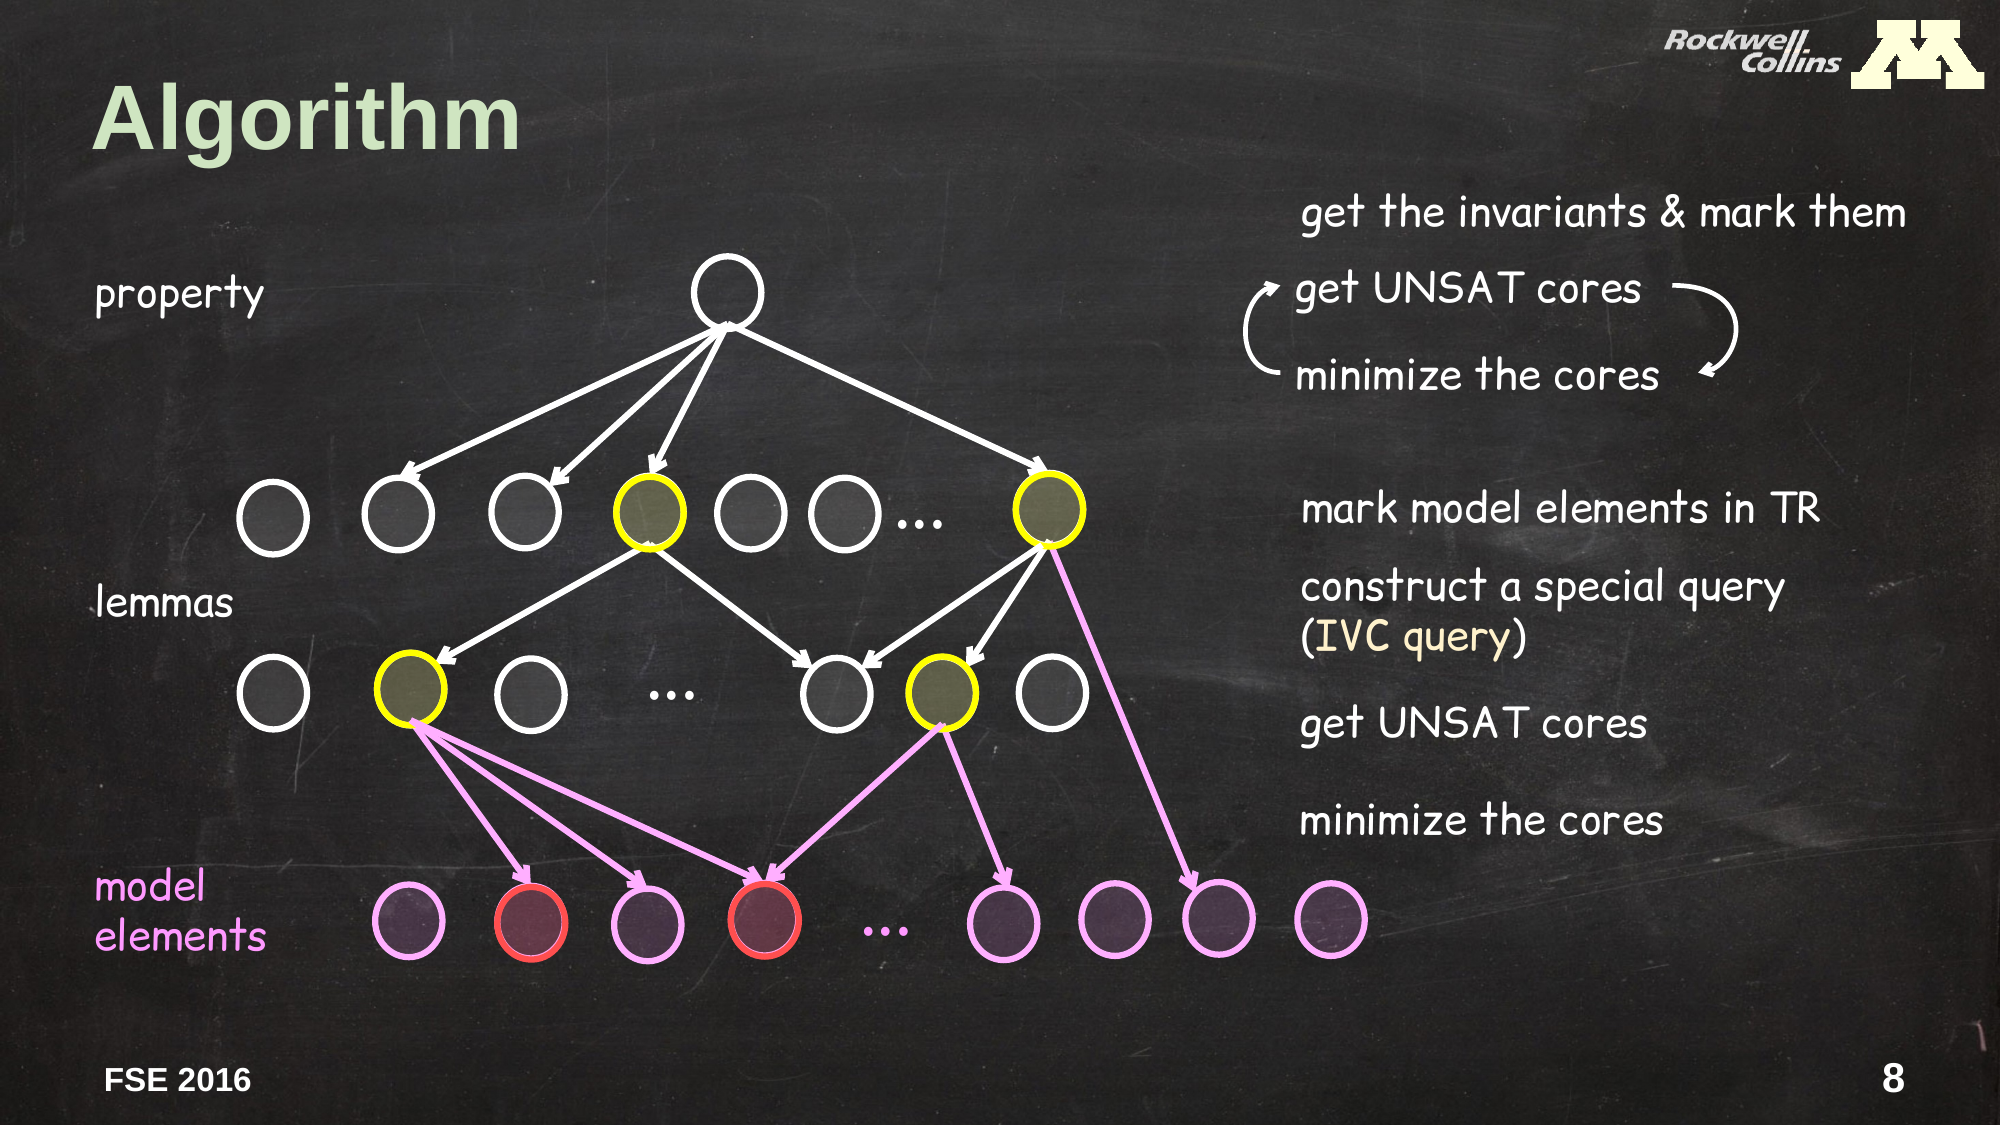

# Algorithm
  get the invariants & mark them
get UNSAT cores

  property
minimize the cores
…

  mark model elements in TR

construct a special query (IVC query)

get UNSAT cores
lemmas
…

minimize the cores
…
model
elements

FSE 2016
8